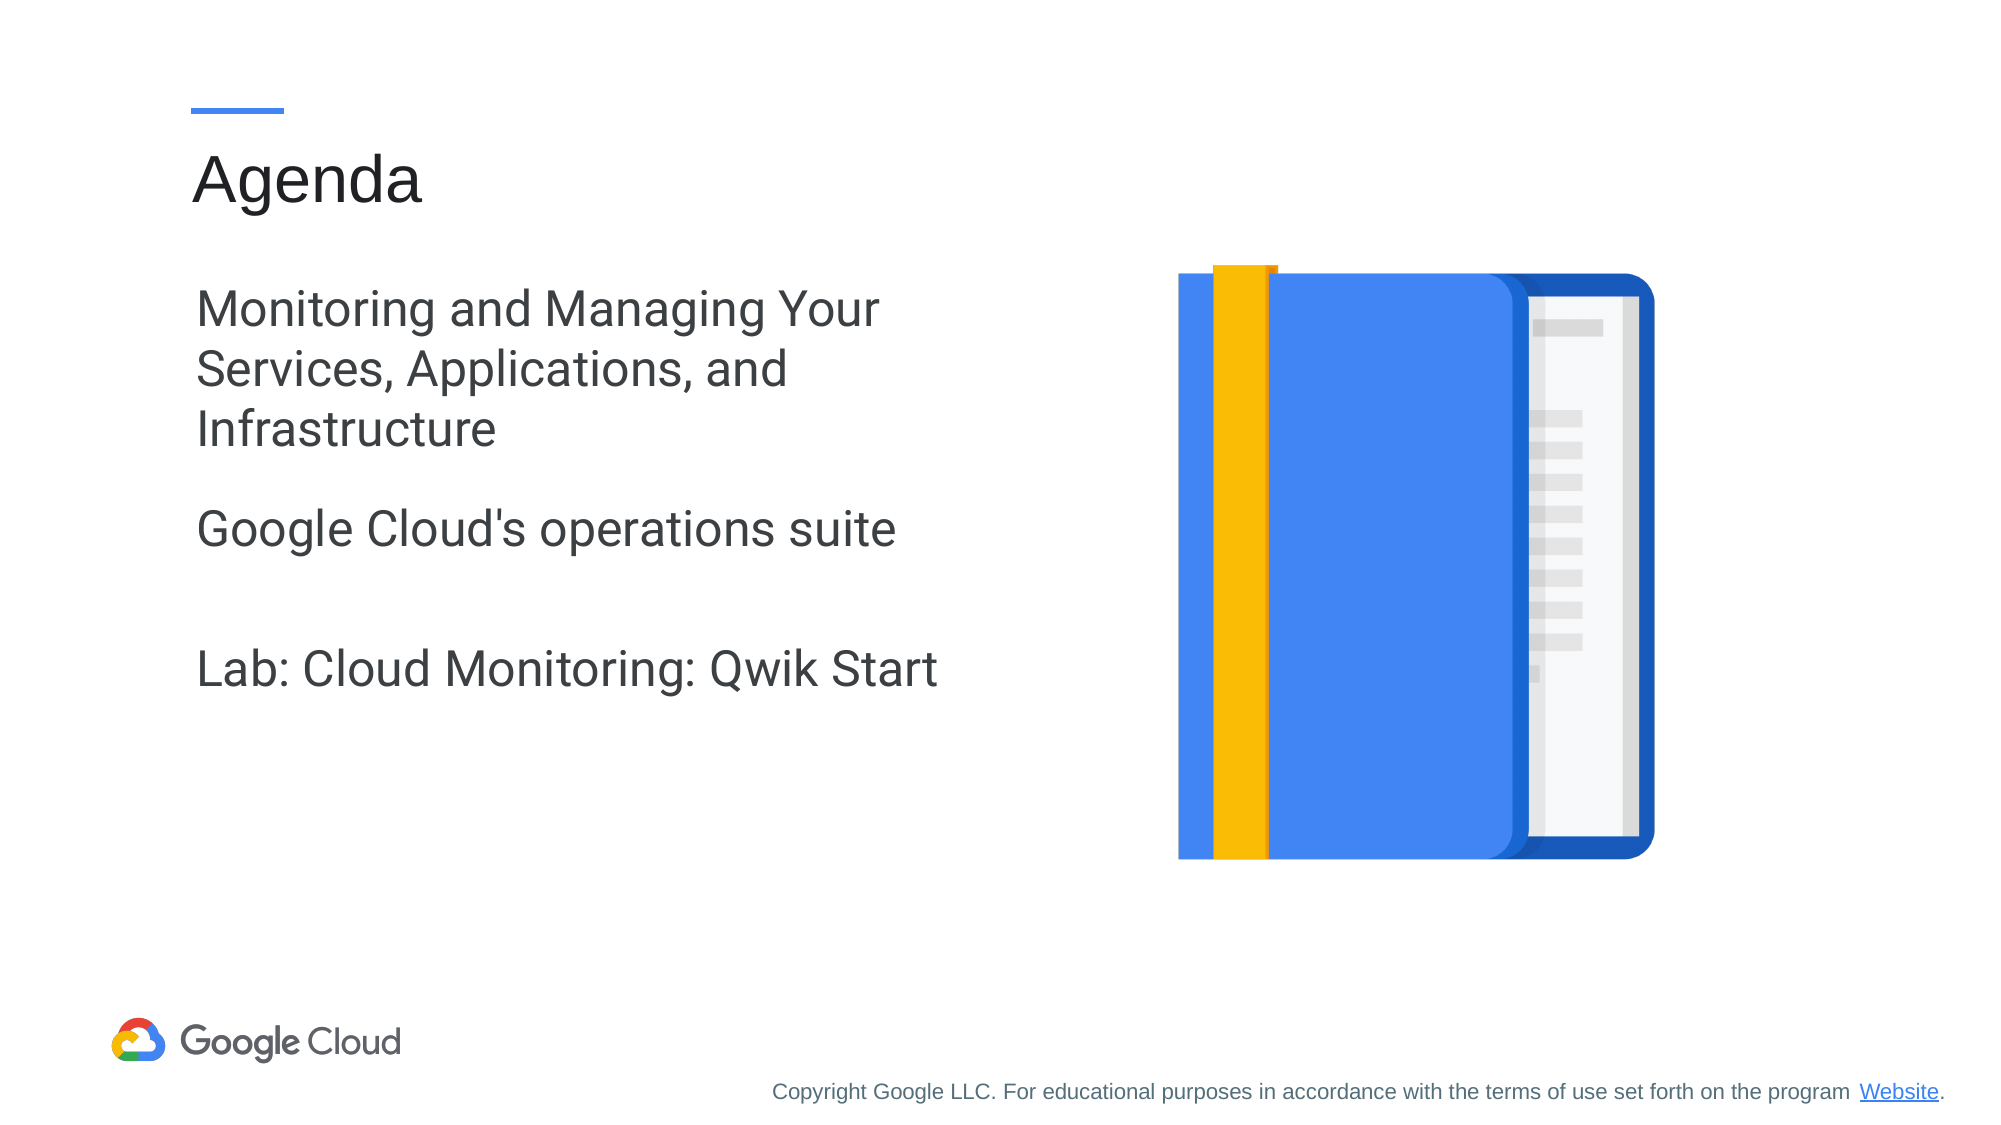

# Agenda
Monitoring and Managing Your Services, Applications, and Infrastructure
Google Cloud's operations suite
Lab: Cloud Monitoring: Qwik Start

Copyright Google LLC. For educational purposes in accordance with the terms of use set forth on the program Website.